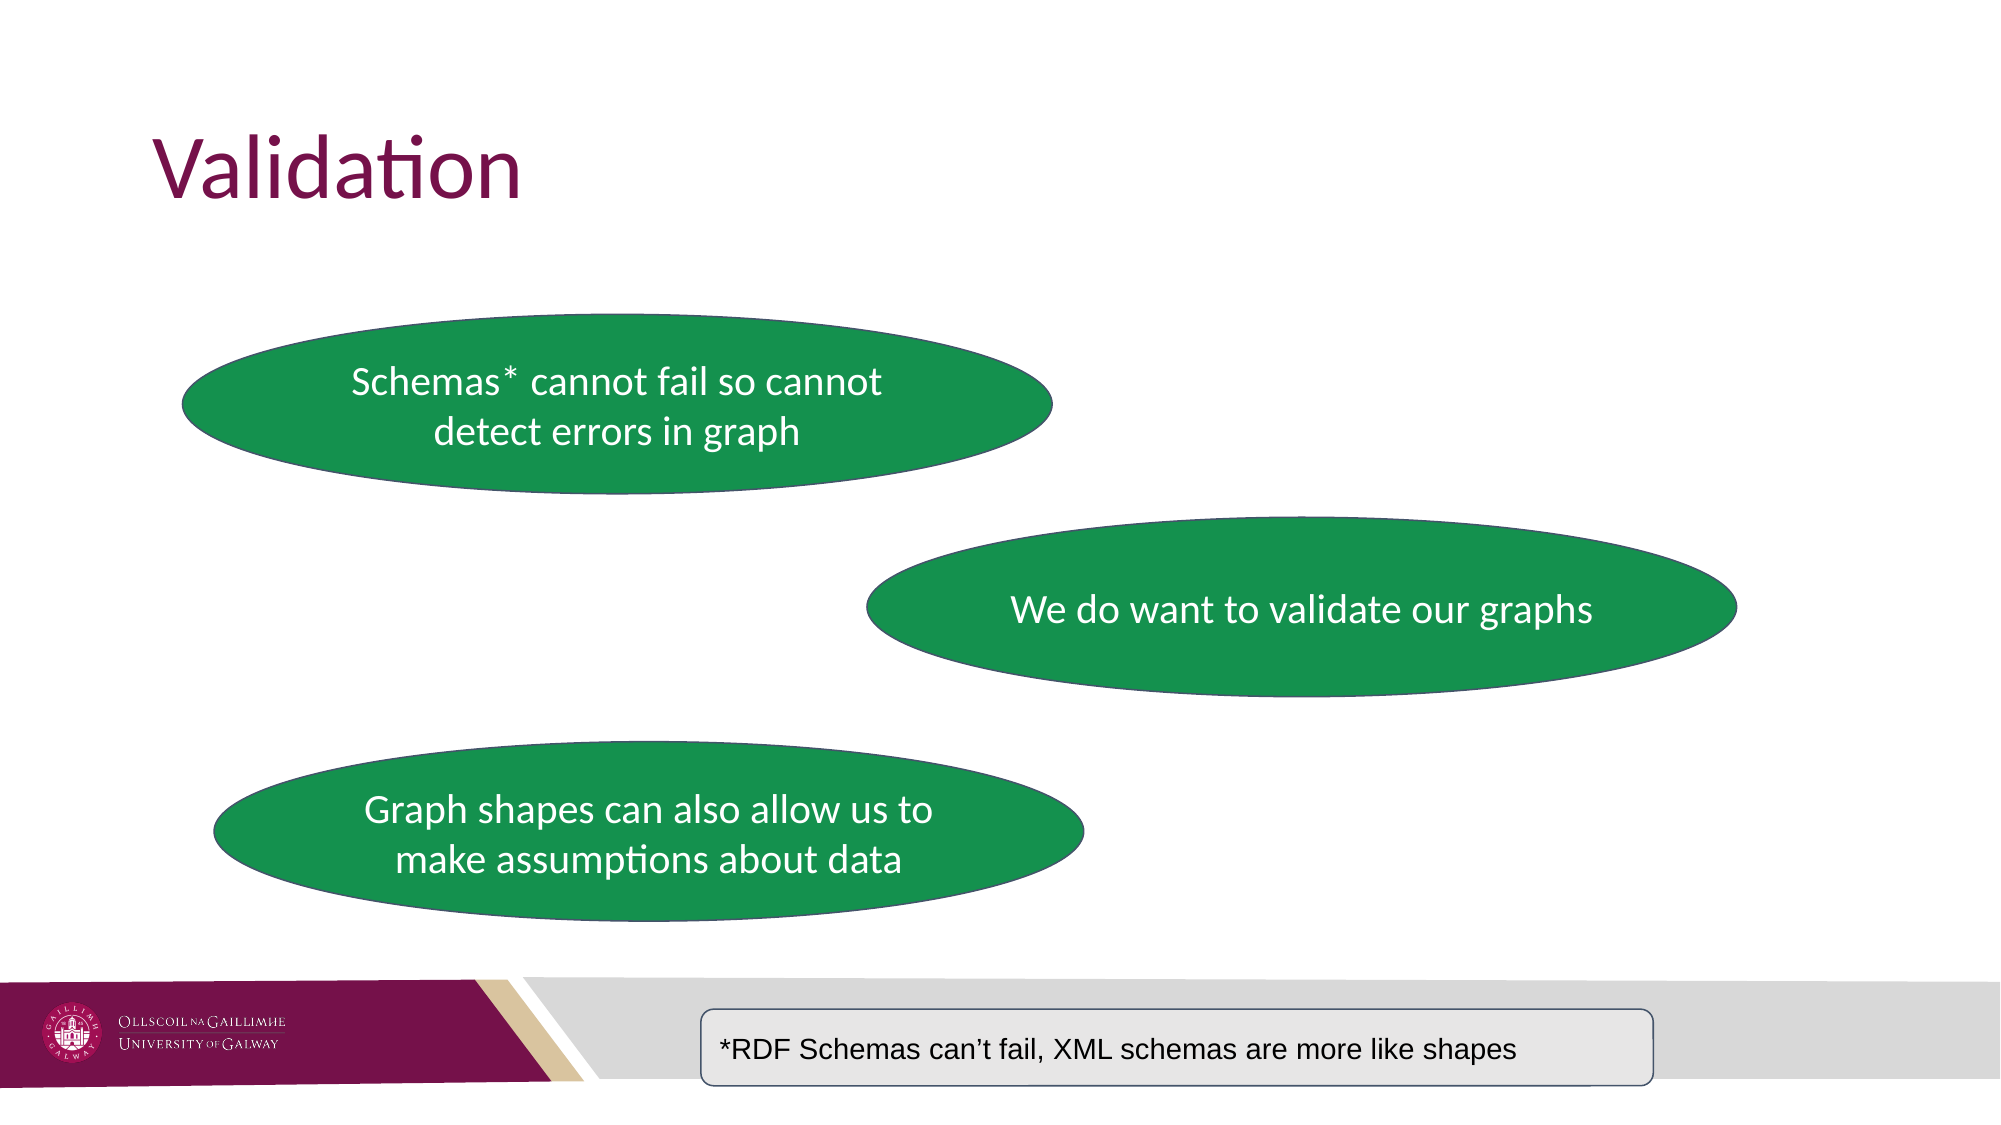

# Validation
Schemas* cannot fail so cannot detect errors in graph
We do want to validate our graphs
Graph shapes can also allow us to make assumptions about data
*RDF Schemas can’t fail, XML schemas are more like shapes